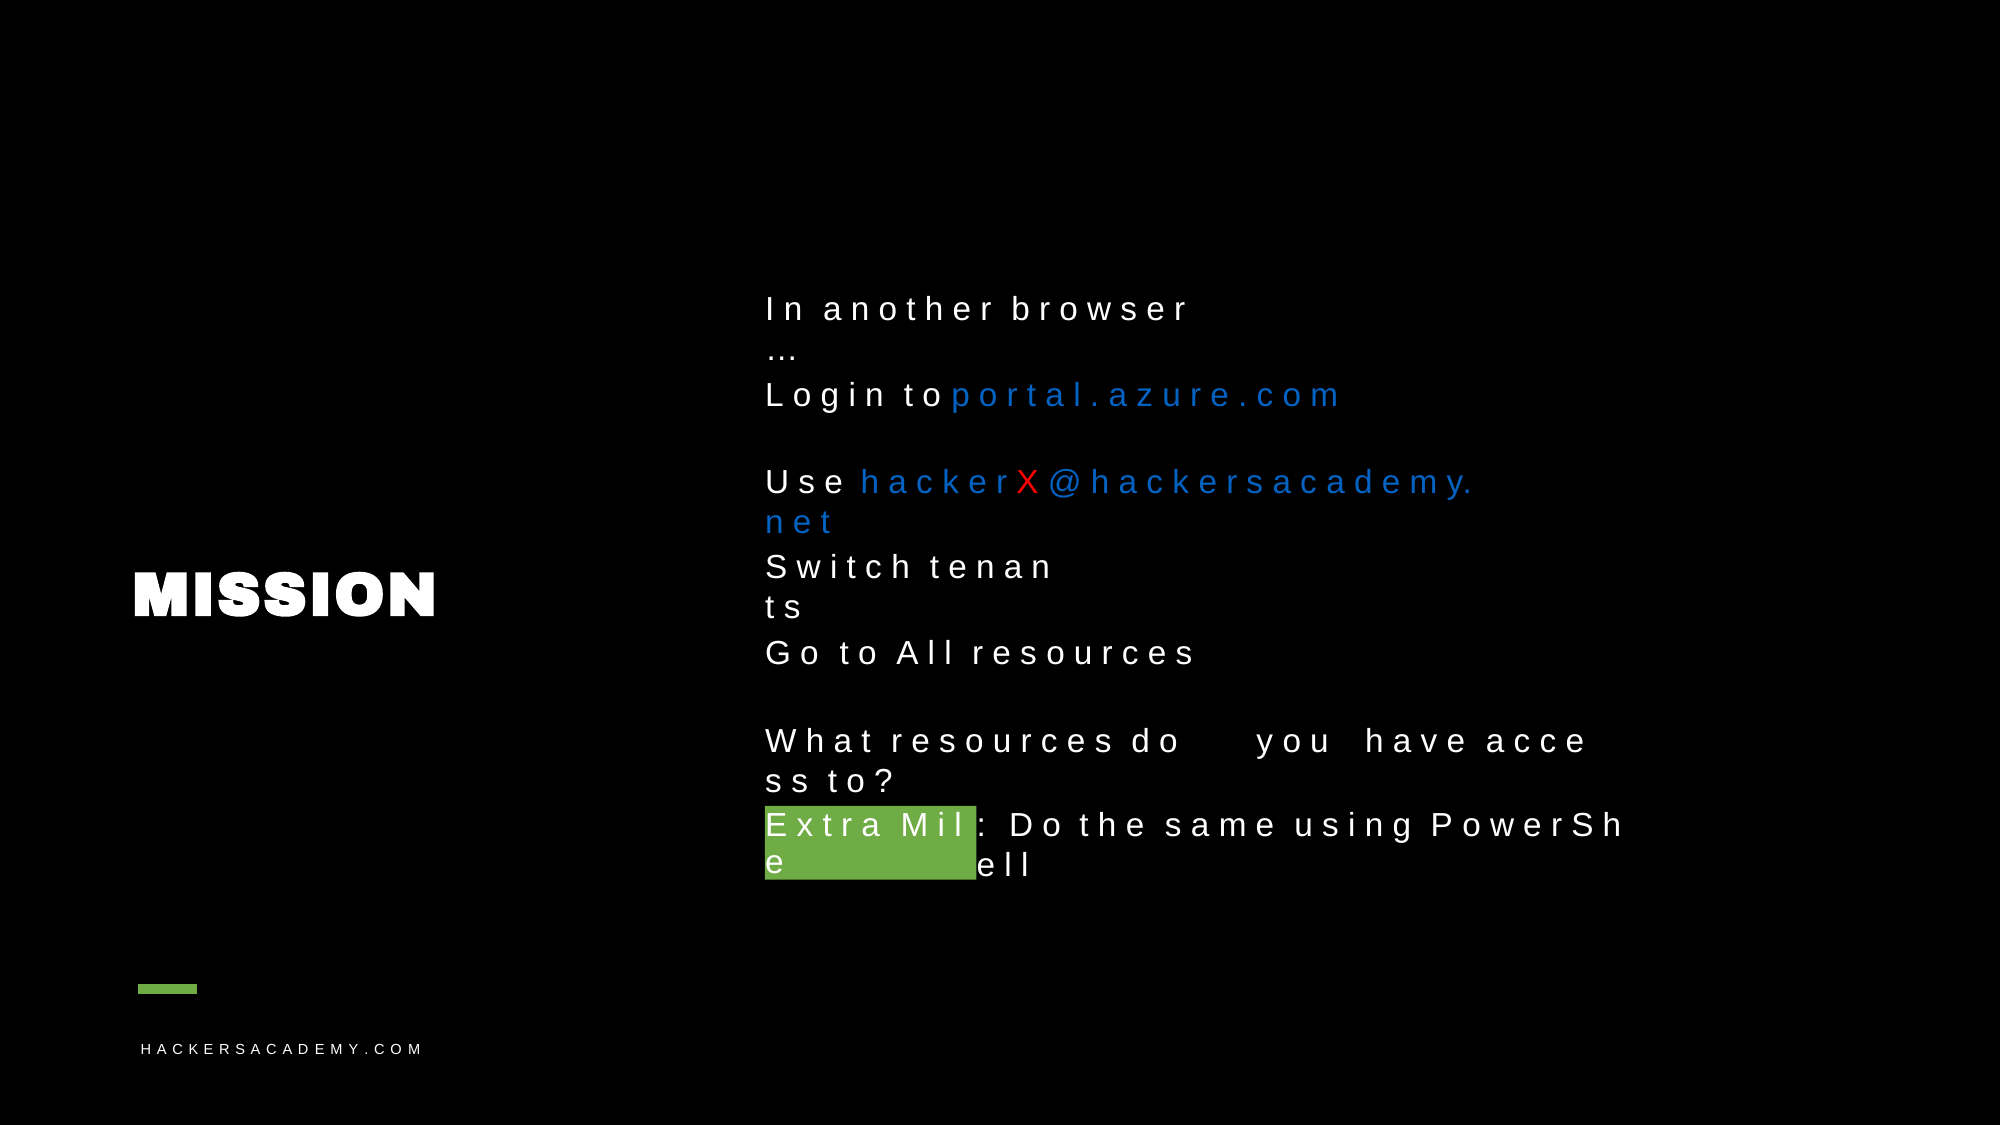

# I n	a n o t h e r  b r o w s e r …
L o g i n  t o	p o r t a l . a z u r e . c o m

U s e	h a c k e r X @ h a c k e r s a c a d e m y. n e t
S w i t c h  t e n a n t s
MISSION
G o	t o A l l  r e s o u r c e s

W h a t  r e s o u r c e s  d o	y o u	h a v e  a c c e s s  t o ?
:	D o	t h e  s a m e  u s i n g  P o w e r S h e l l
E x t r a  M i l e

H A C K E R S A C A D E M Y . C O M